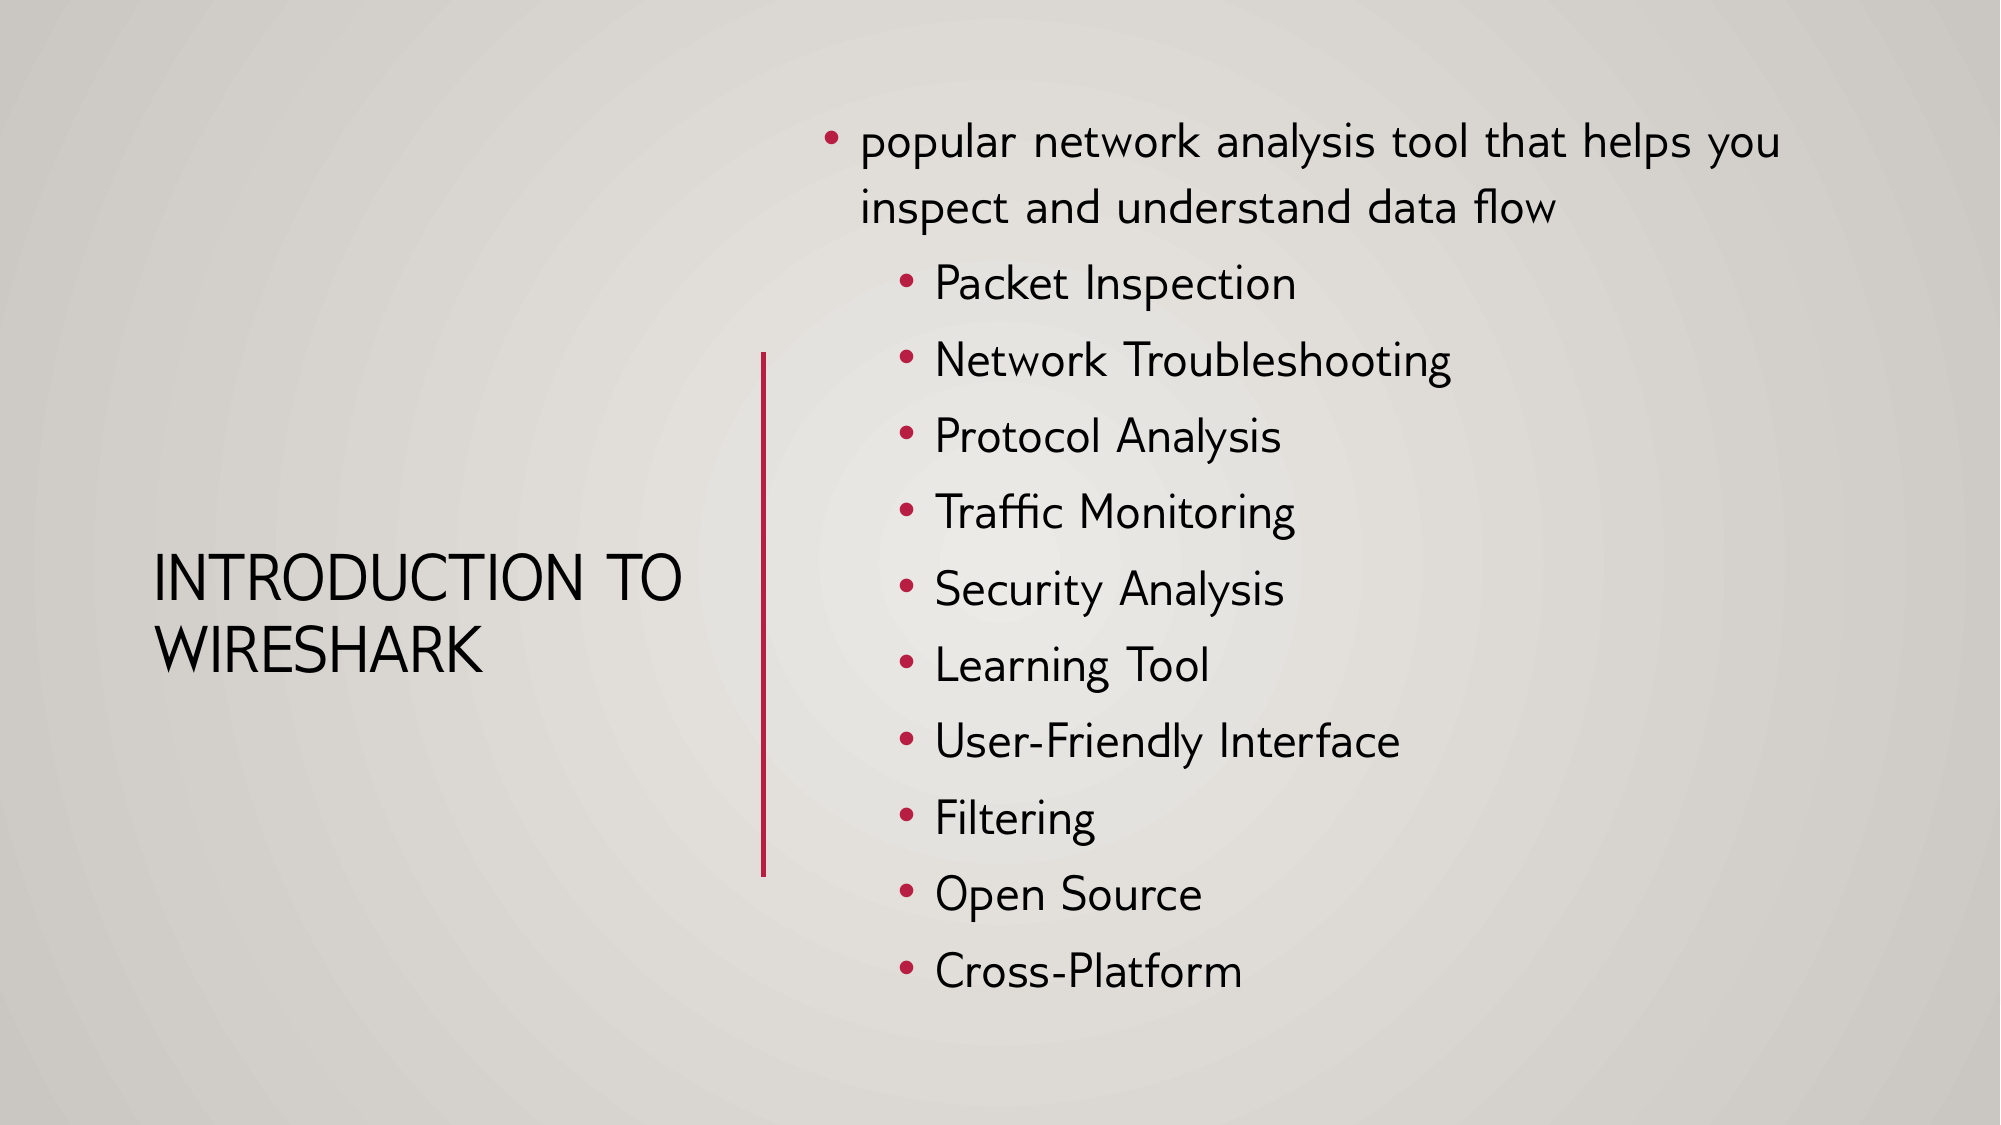

popular network analysis tool that helps you inspect and understand data flow
Packet Inspection
Network Troubleshooting
Protocol Analysis
Traffic Monitoring
Security Analysis
Learning Tool
User-Friendly Interface
Filtering
Open Source
Cross-Platform
# INTRODUCTION TO WIRESHARK